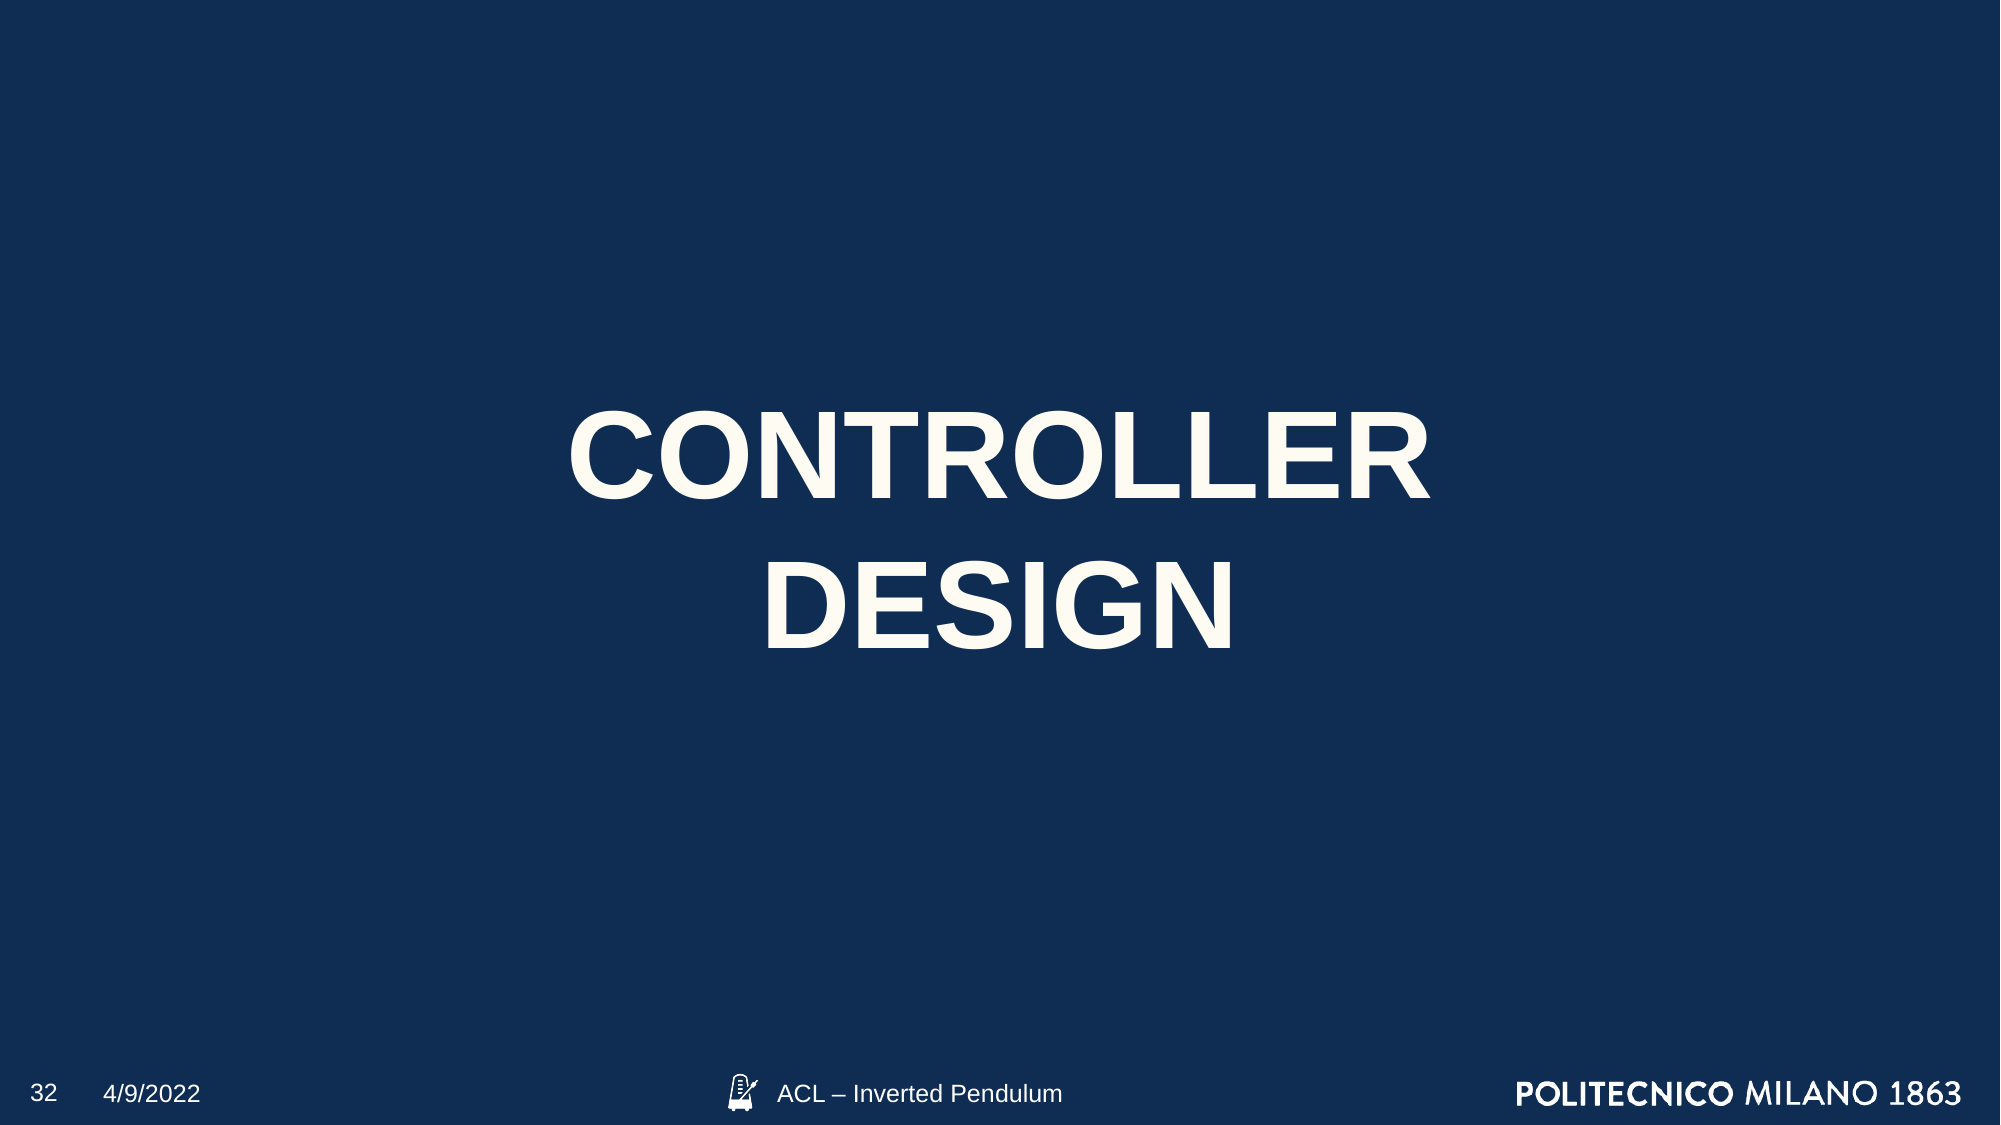

CONTROLLER
DESIGN
32
4/9/2022
ACL – Inverted Pendulum